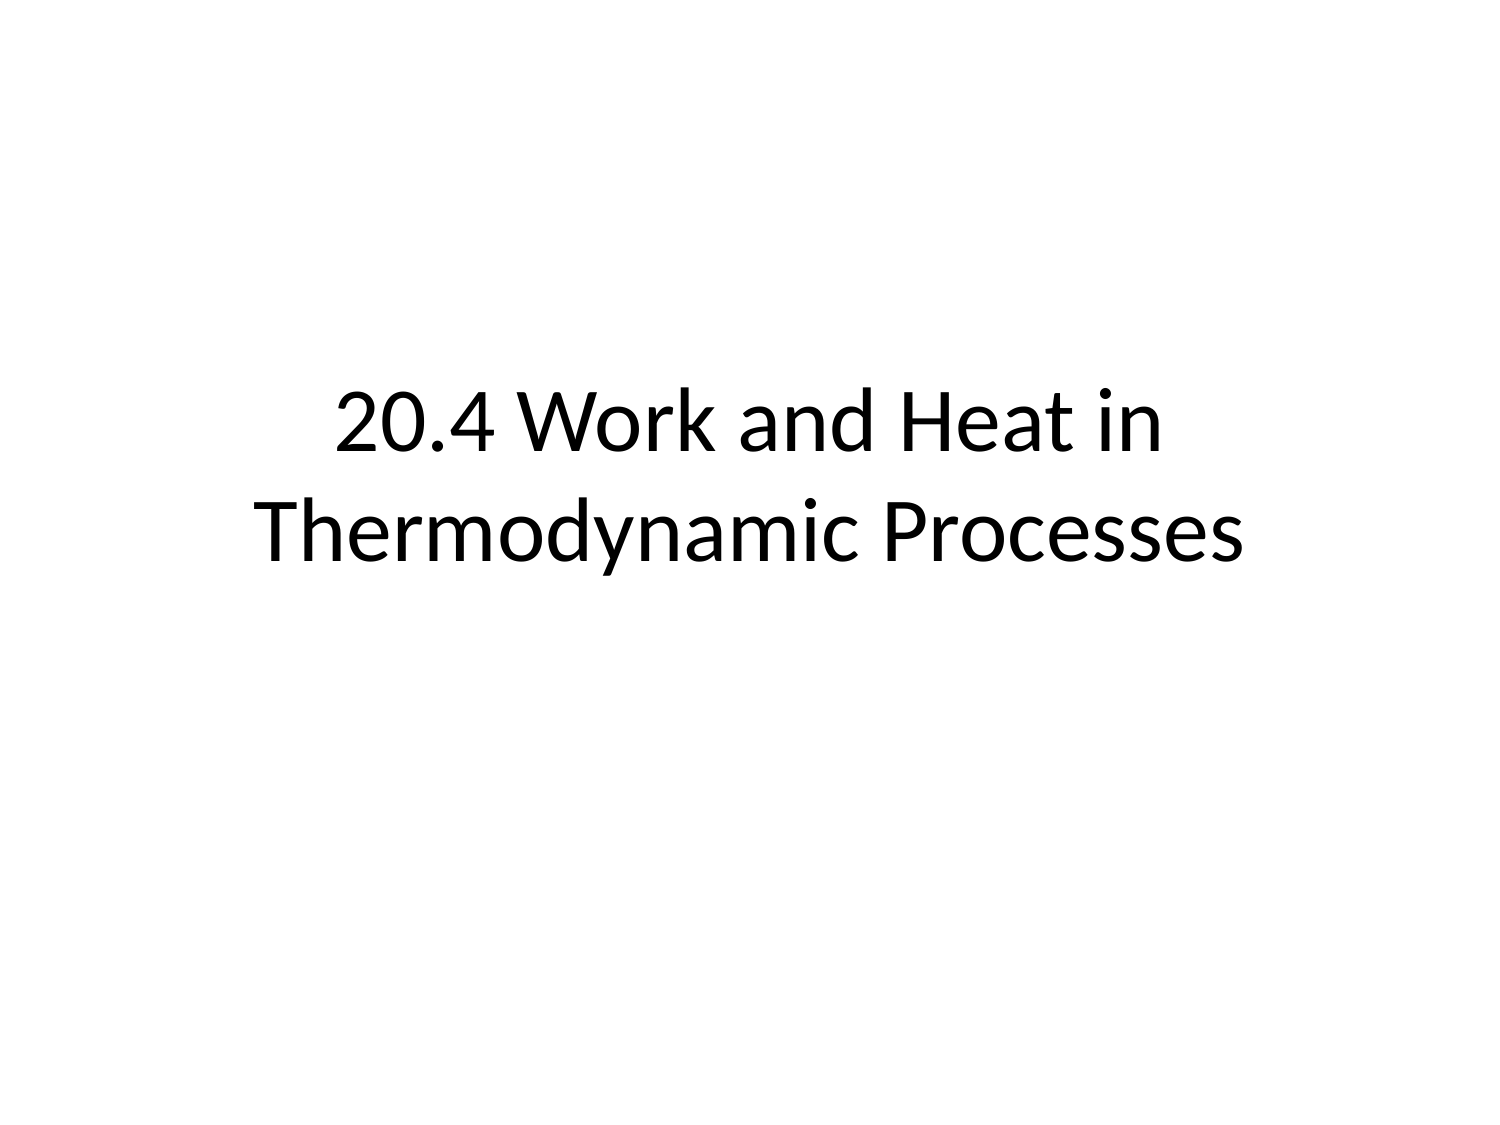

# 20.4 Work and Heat in Thermodynamic Processes